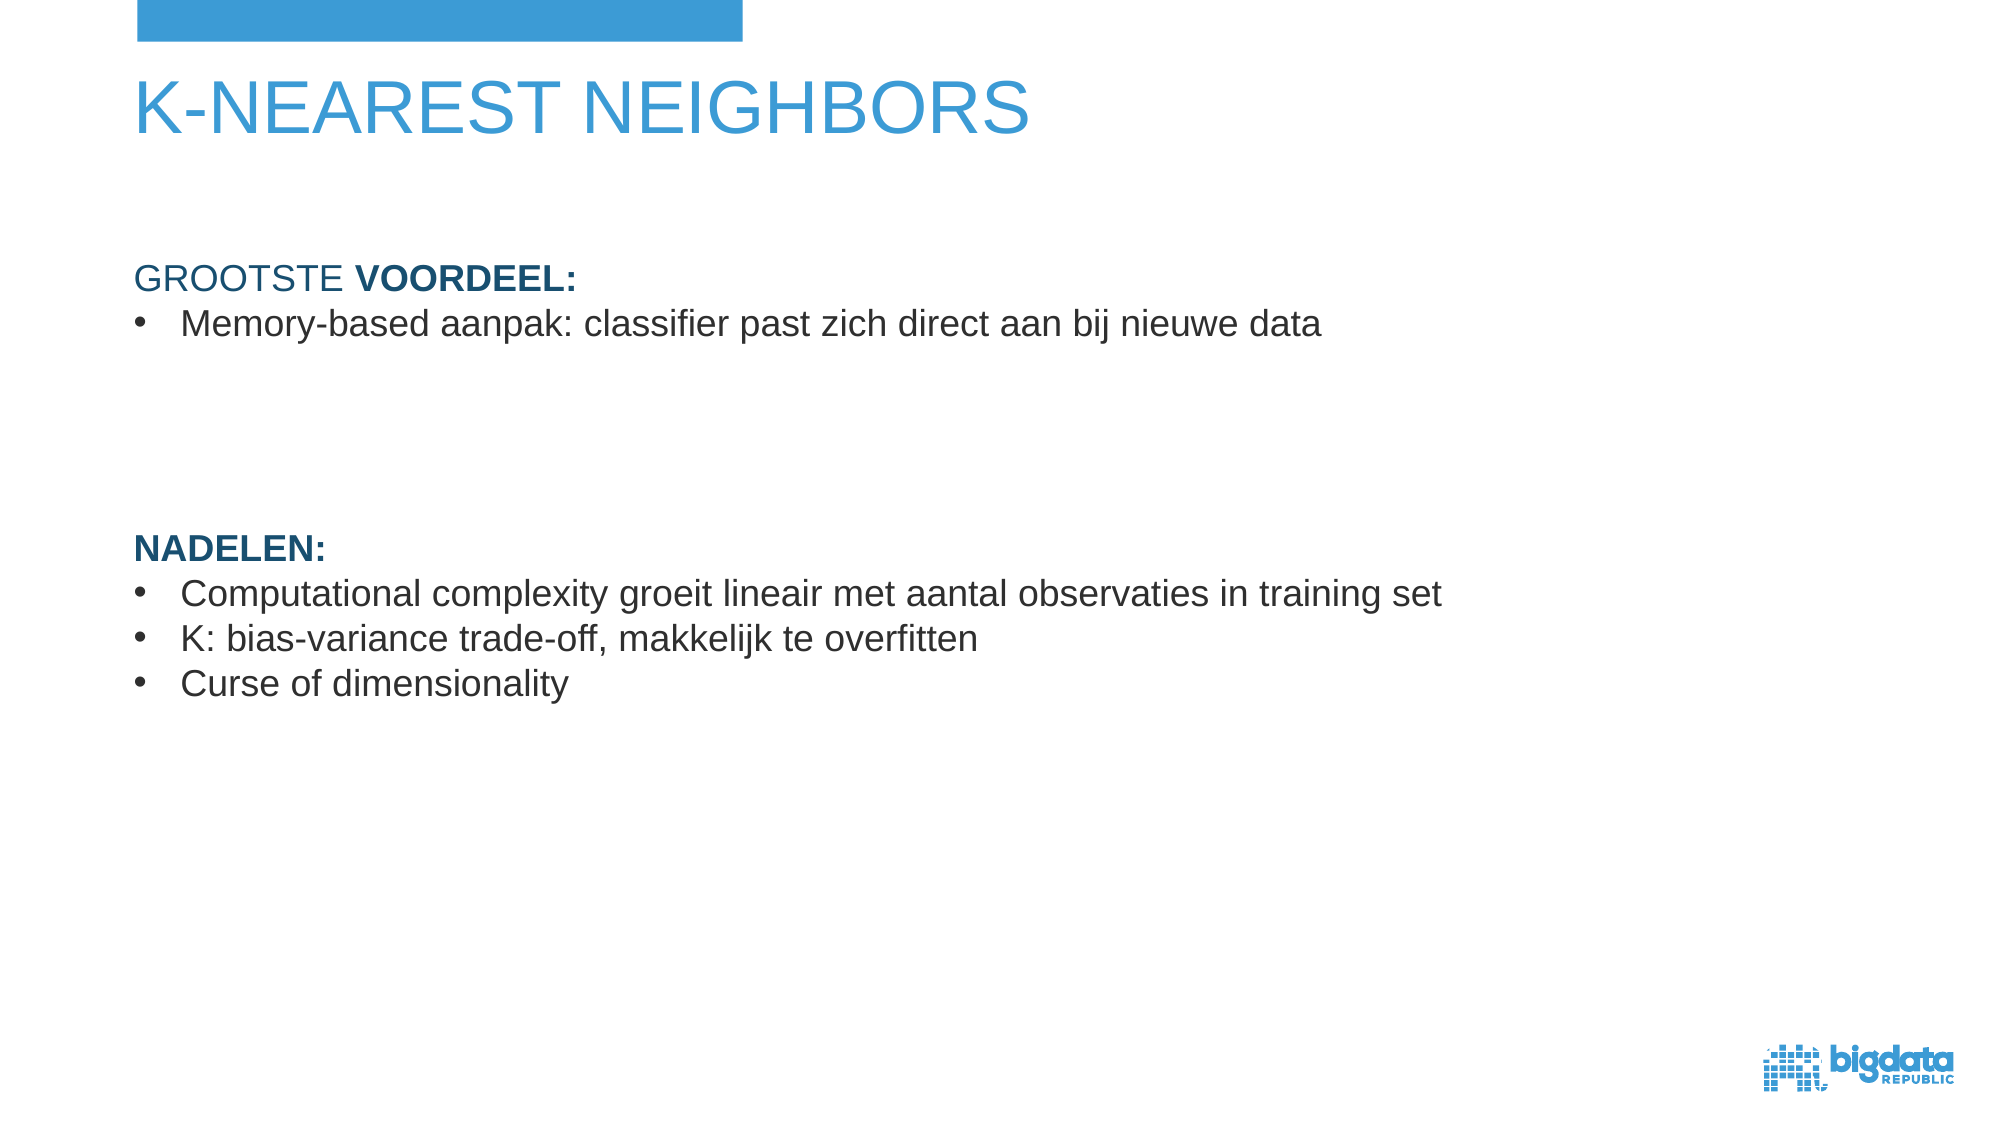

# K-nearest neighbors
GROOTSTE VOORDEEL:
Memory-based aanpak: classifier past zich direct aan bij nieuwe data

NADELEN:
Computational complexity groeit lineair met aantal observaties in training set
K: bias-variance trade-off, makkelijk te overfitten
Curse of dimensionality